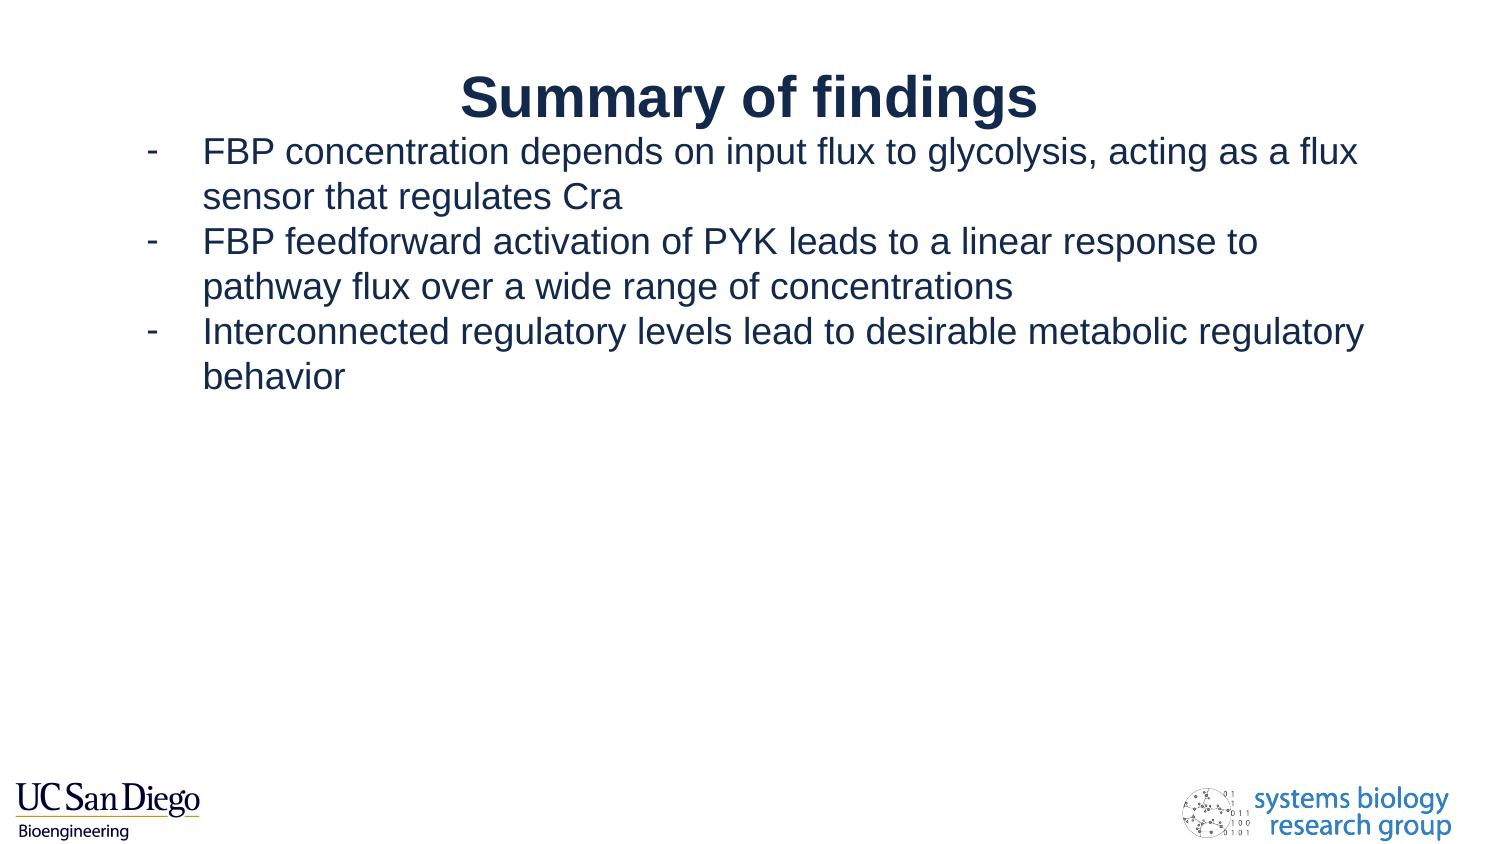

# Summary of findings
FBP concentration depends on input flux to glycolysis, acting as a flux sensor that regulates Cra
FBP feedforward activation of PYK leads to a linear response to pathway flux over a wide range of concentrations
Interconnected regulatory levels lead to desirable metabolic regulatory behavior